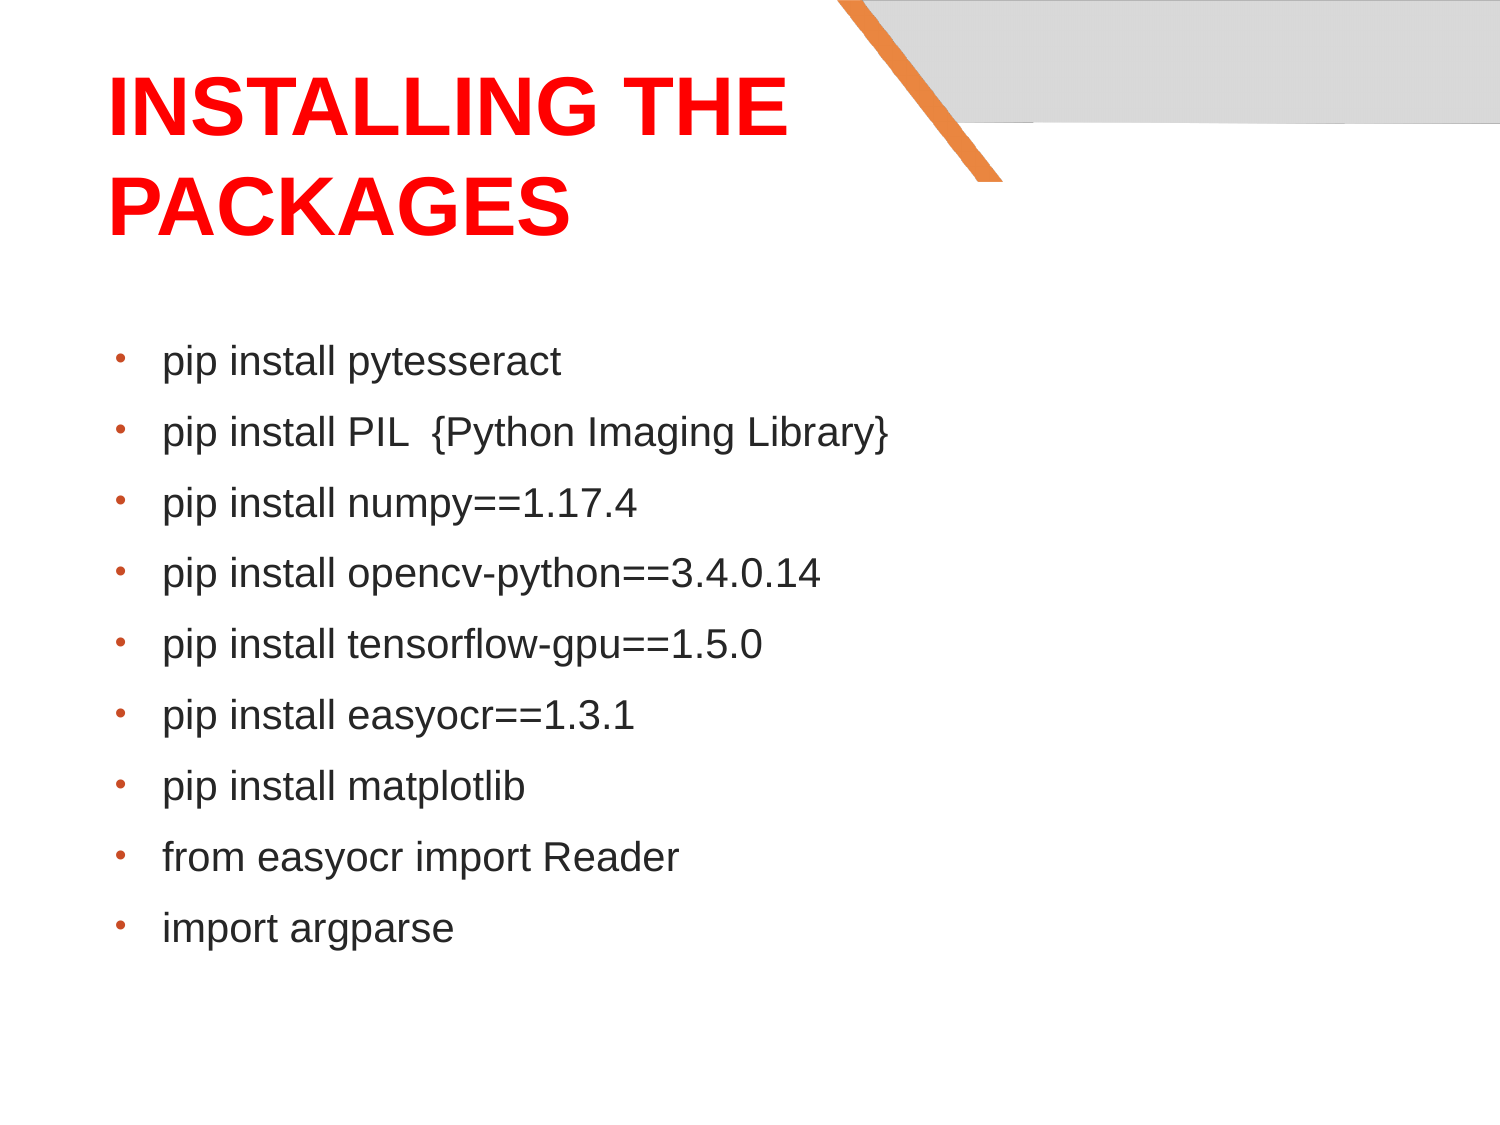

INSTALLING THE
PACKAGES
pip install pytesseract
pip install PIL  {Python Imaging Library}
pip install numpy==1.17.4
pip install opencv-python==3.4.0.14
pip install tensorflow-gpu==1.5.0
pip install easyocr==1.3.1
pip install matplotlib
from easyocr import Reader
import argparse